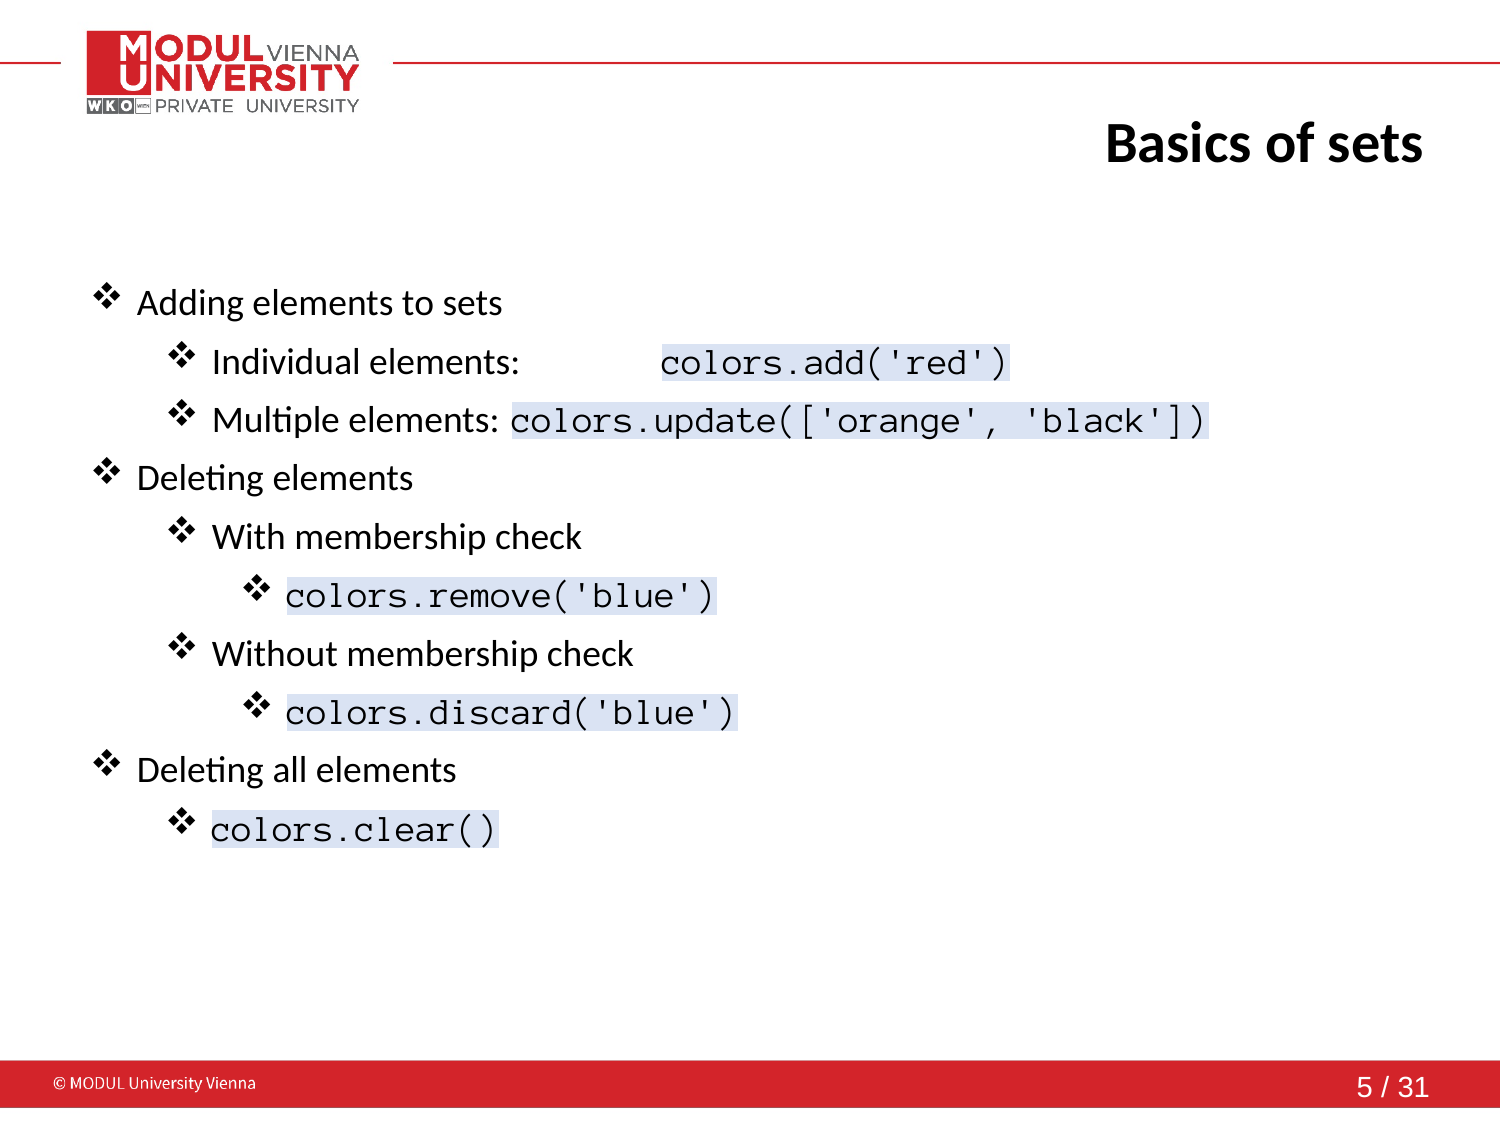

# Basics of sets
Adding elements to sets
Individual elements: 	colors.add('red')
Multiple elements: 	colors.update(['orange', 'black'])
Deleting elements
With membership check
colors.remove('blue')
Without membership check
colors.discard('blue')
Deleting all elements
colors.clear()